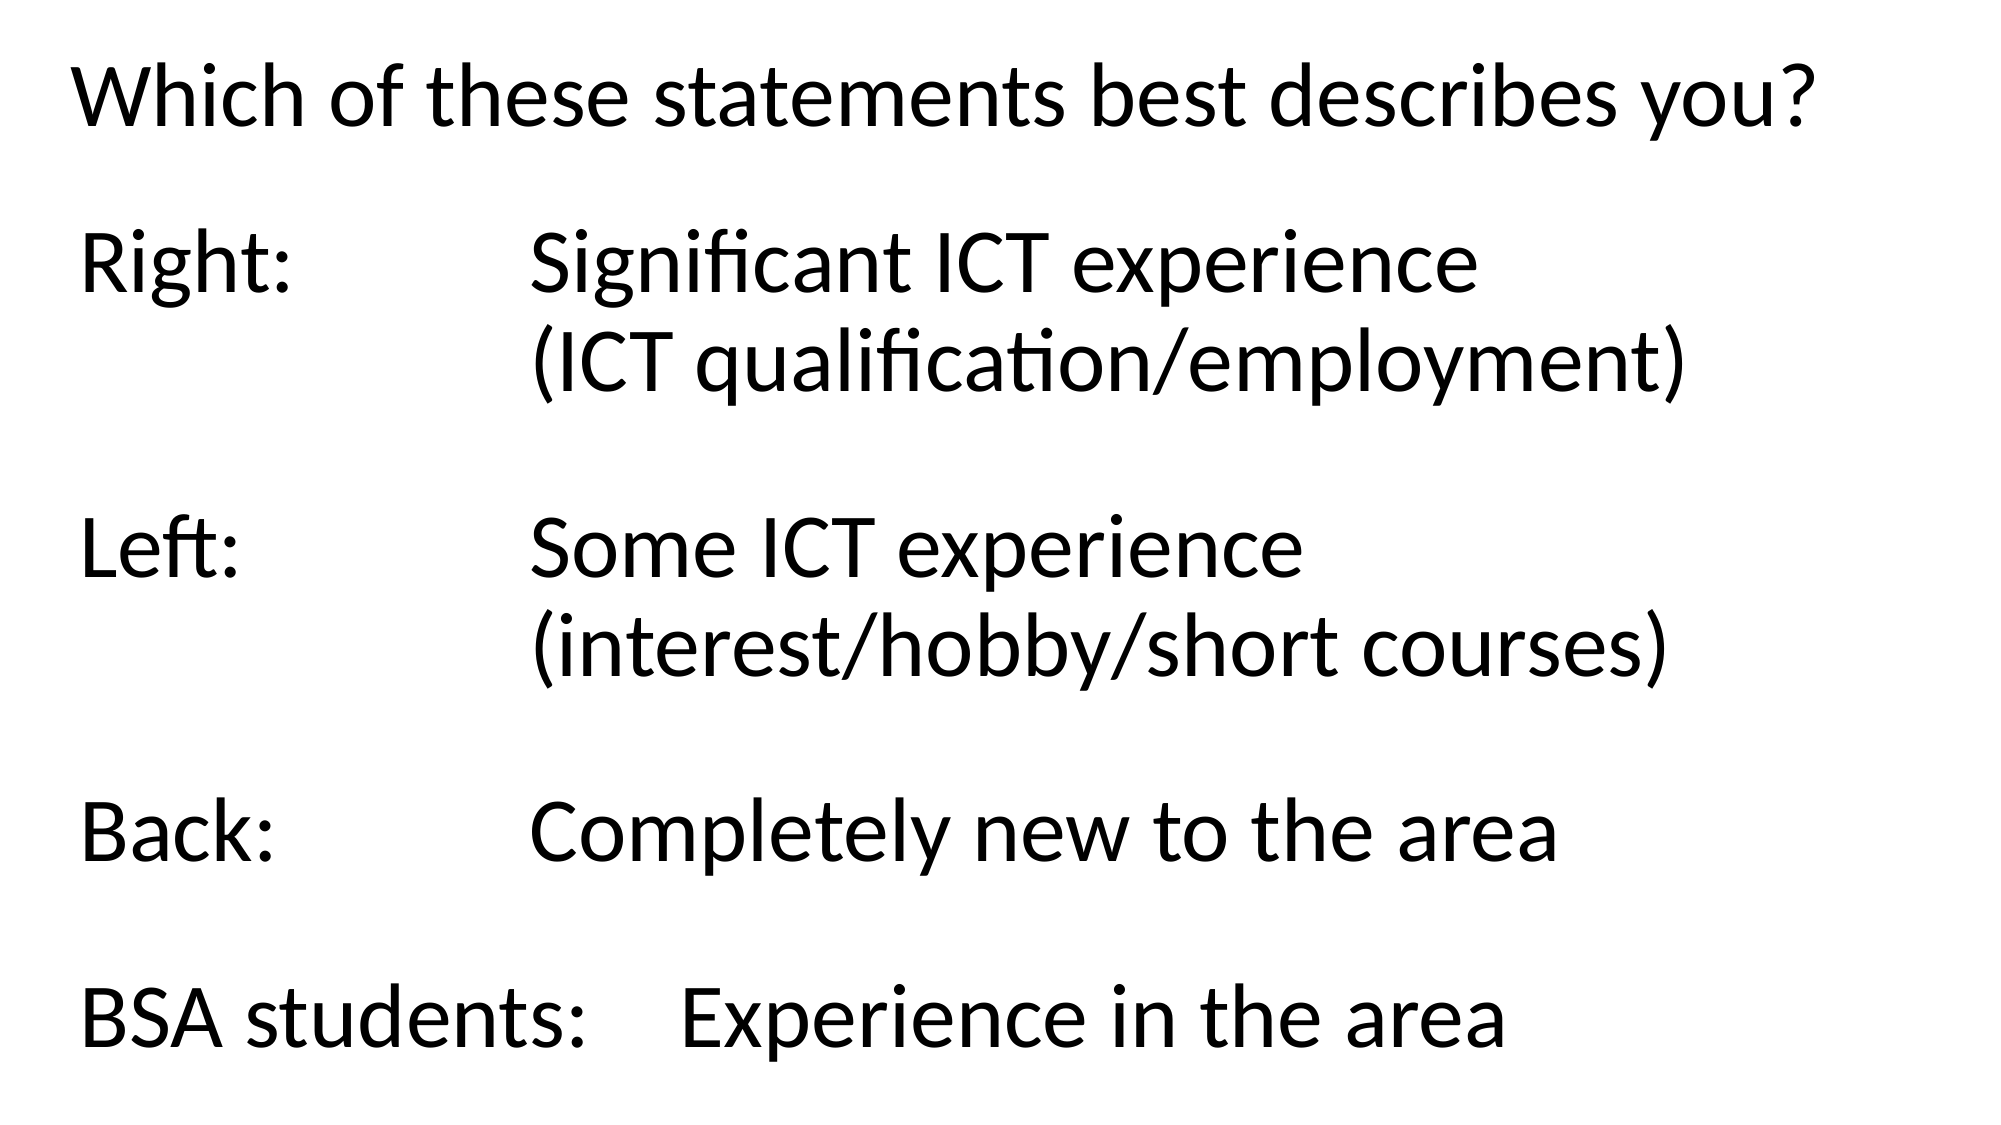

# Which of these statements best describes you?
Right:		Significant ICT experience
			(ICT qualification/employment)

Left:		Some ICT experience 							(interest/hobby/short courses)

Back:		Completely new to the area

BSA students: 	Experience in the area